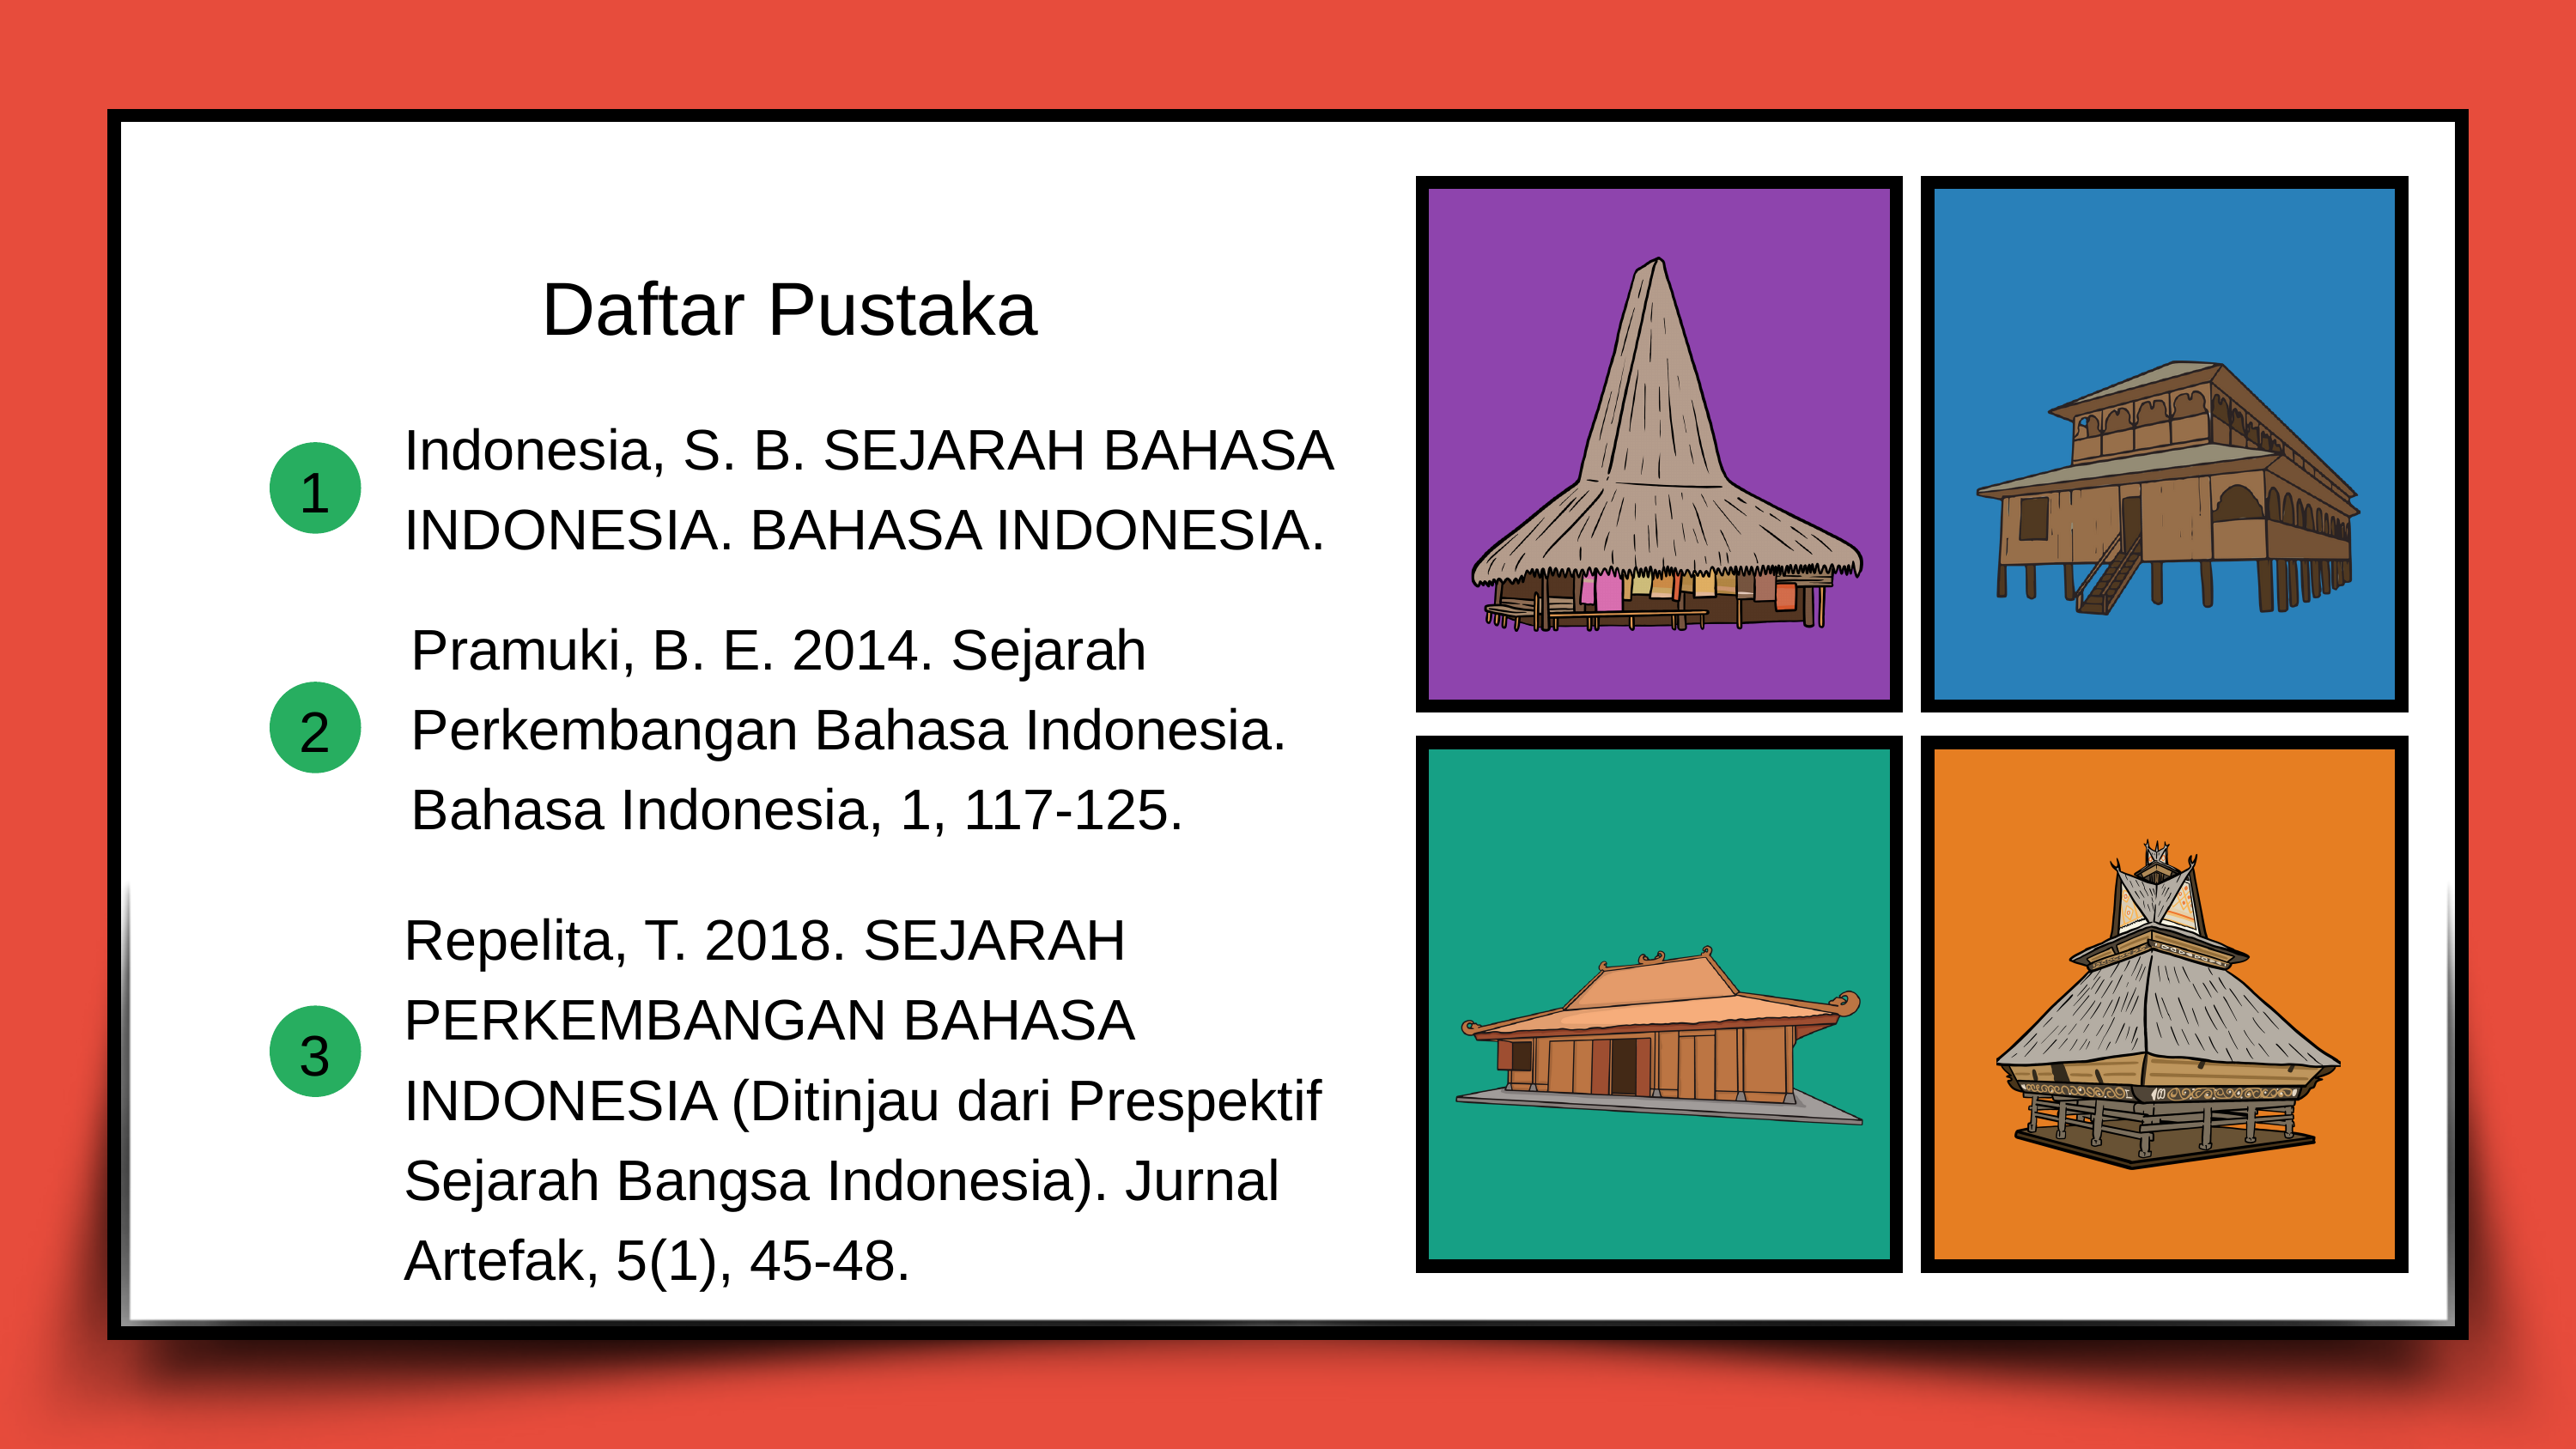

Daftar Pustaka

Indonesia, S. B. SEJARAH BAHASA INDONESIA. BAHASA INDONESIA.

1
Pramuki, B. E. 2014. Sejarah Perkembangan Bahasa Indonesia. Bahasa Indonesia, 1, 117-125.

2

Repelita, T. 2018. SEJARAH PERKEMBANGAN BAHASA INDONESIA (Ditinjau dari Prespektif Sejarah Bangsa Indonesia). Jurnal Artefak, 5(1), 45-48.

3